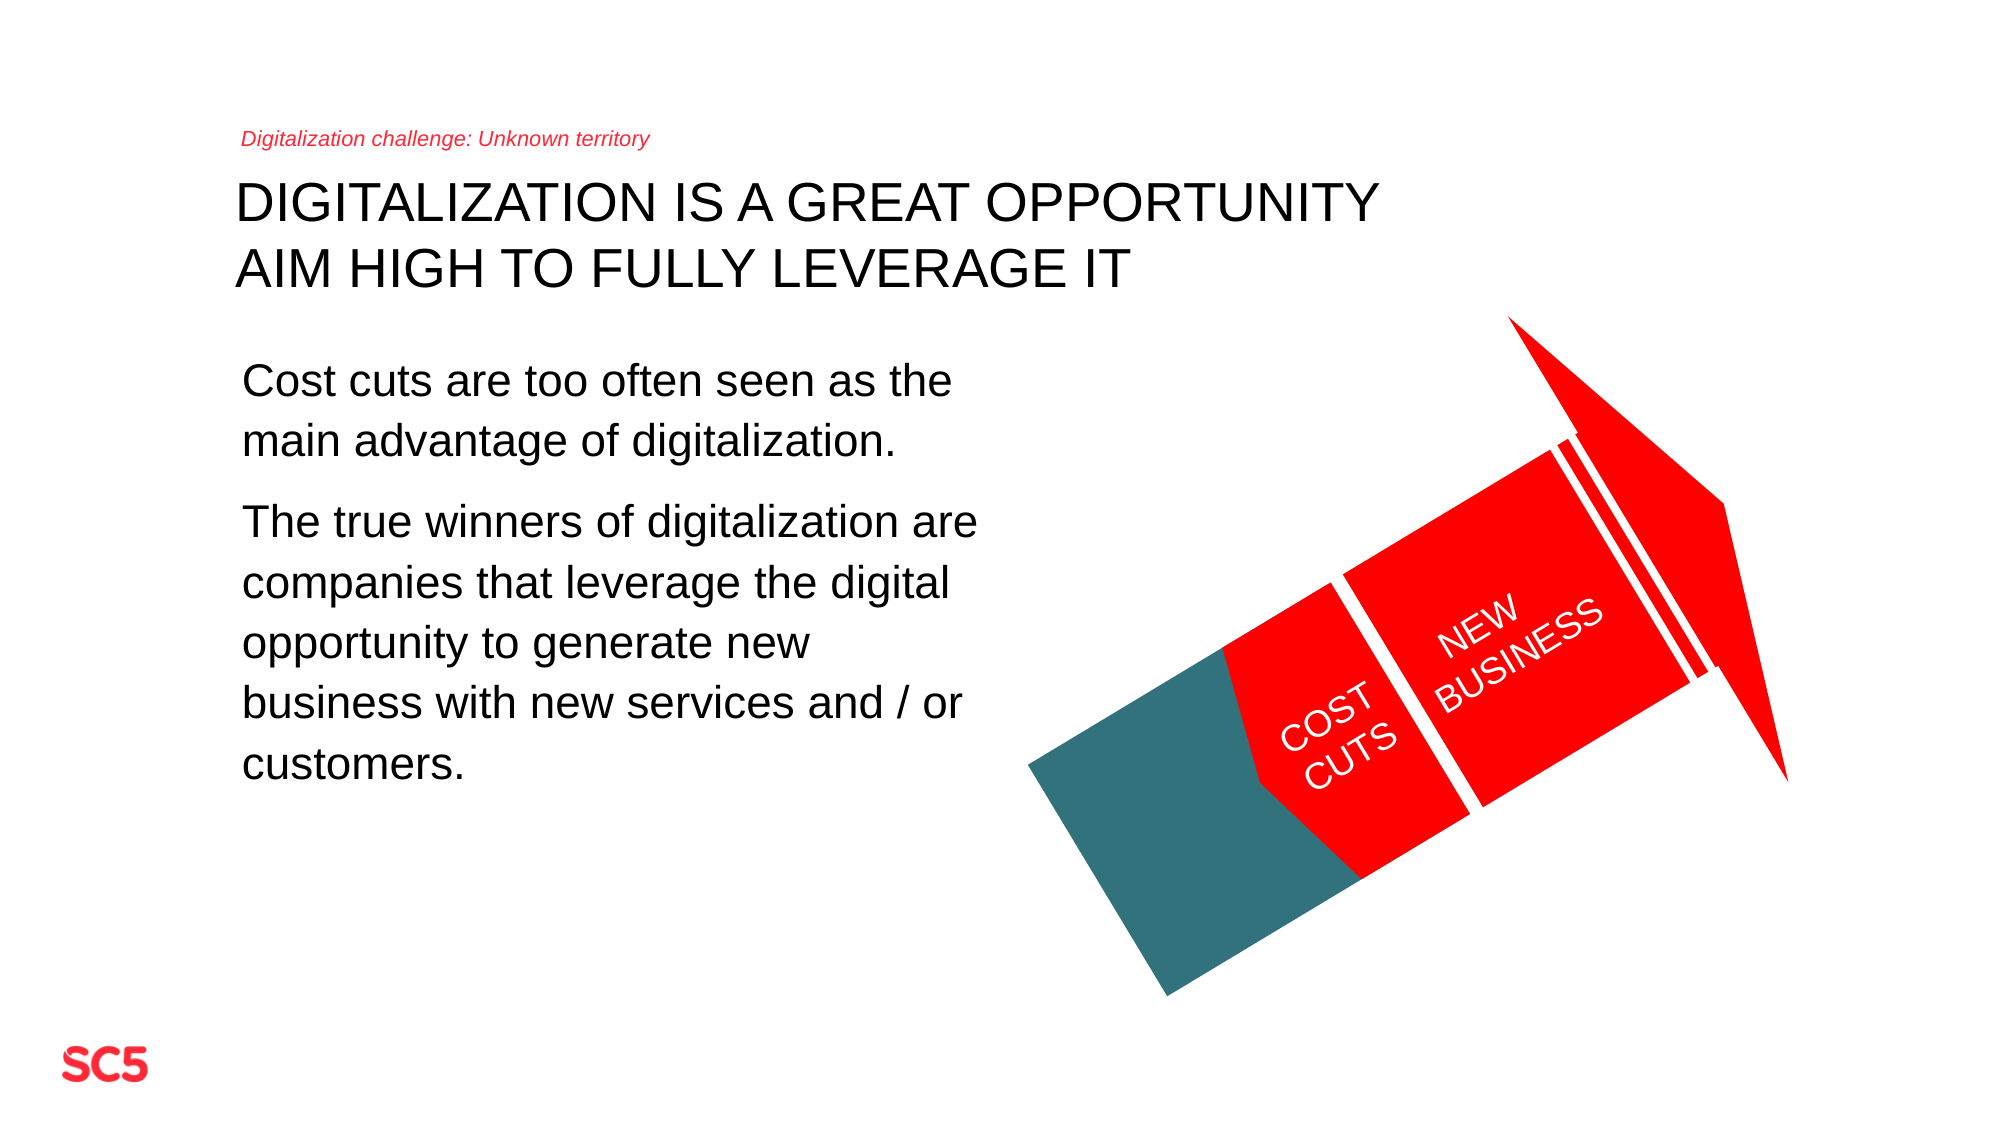

Digitalization challenge: Unknown territory
# Digitalization is A great opportunity AIM HIGH TO FULLY LEVERAGE IT
Cost cuts are too often seen as the main advantage of digitalization.
The true winners of digitalization are companies that leverage the digital opportunity to generate new business with new services and / or customers.
   NEW
BUSINESS

COST
CUTS